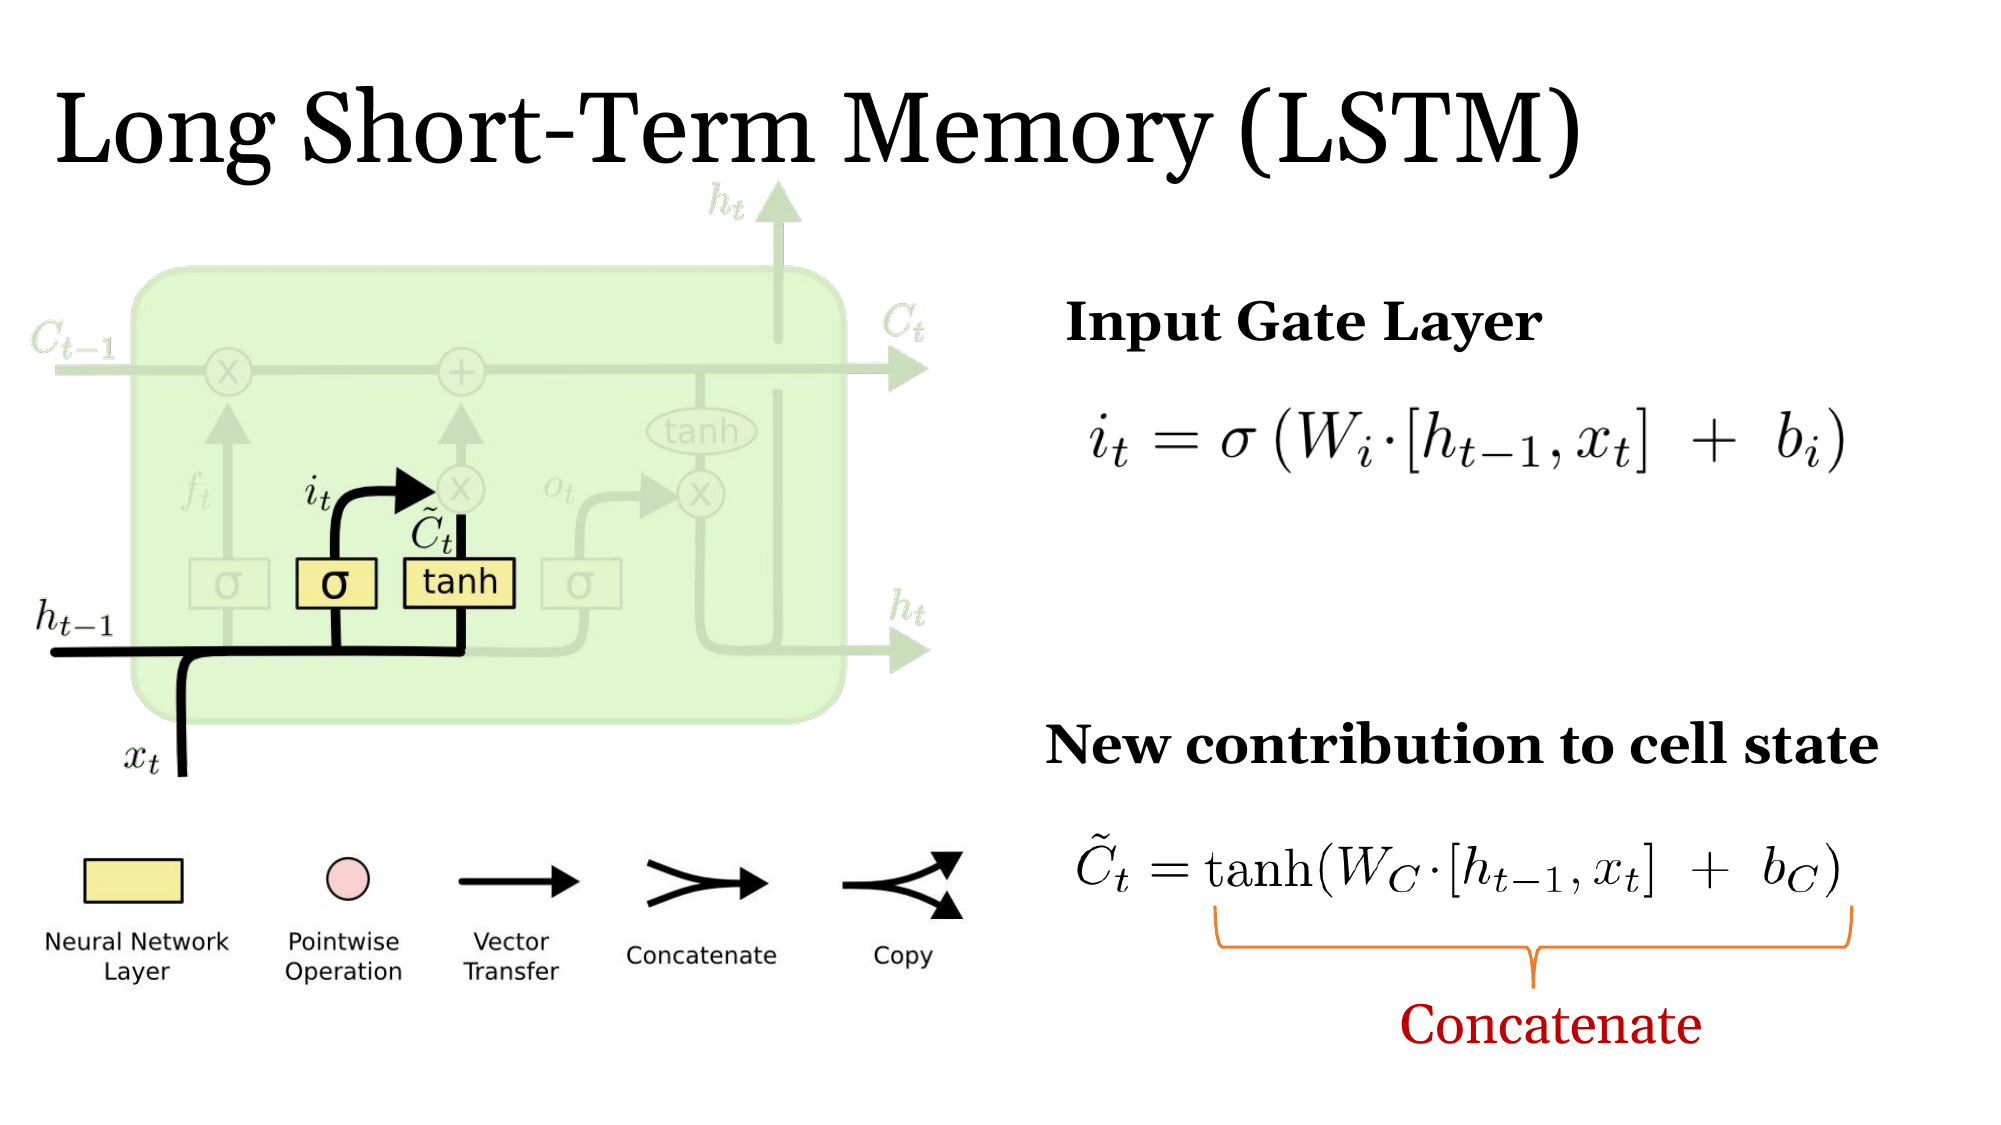

# Long Short-Term Memory (LSTM)

Input Gate Layer

New contribution to cell state

Concatenate